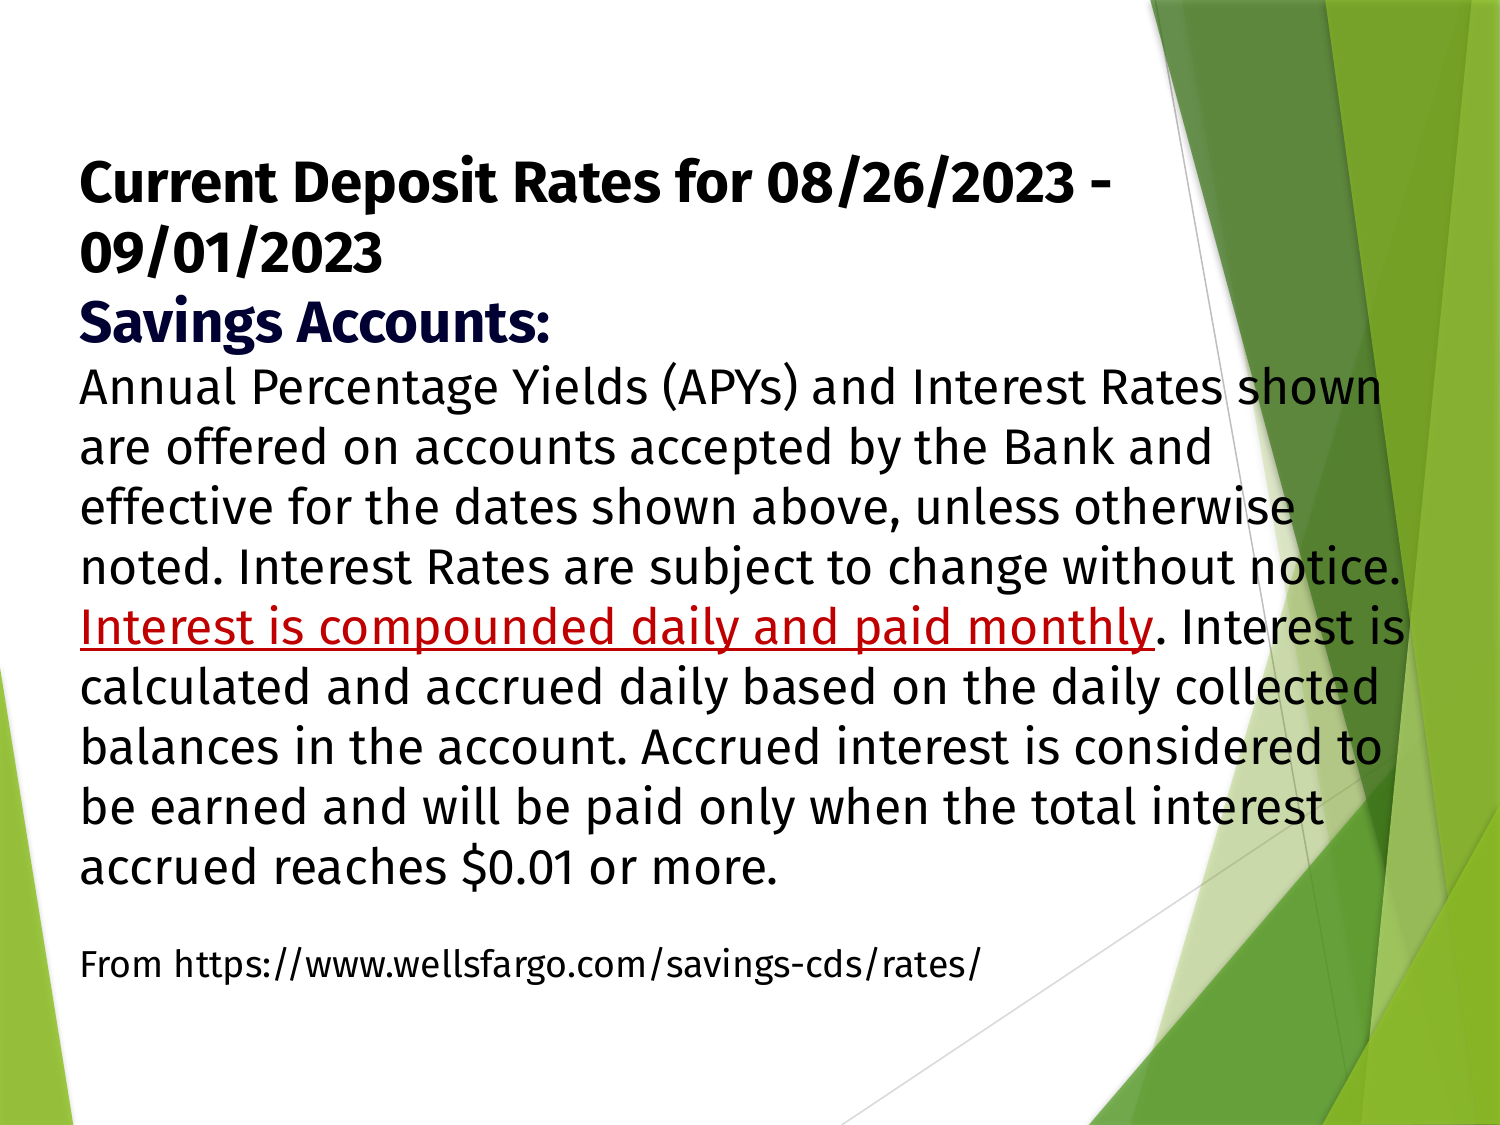

Current Deposit Rates for 08/26/2023 - 09/01/2023
Savings Accounts:
Annual Percentage Yields (APYs) and Interest Rates shown are offered on accounts accepted by the Bank and effective for the dates shown above, unless otherwise noted. Interest Rates are subject to change without notice. Interest is compounded daily and paid monthly. Interest is calculated and accrued daily based on the daily collected balances in the account. Accrued interest is considered to be earned and will be paid only when the total interest accrued reaches $0.01 or more.

From https://www.wellsfargo.com/savings-cds/rates/